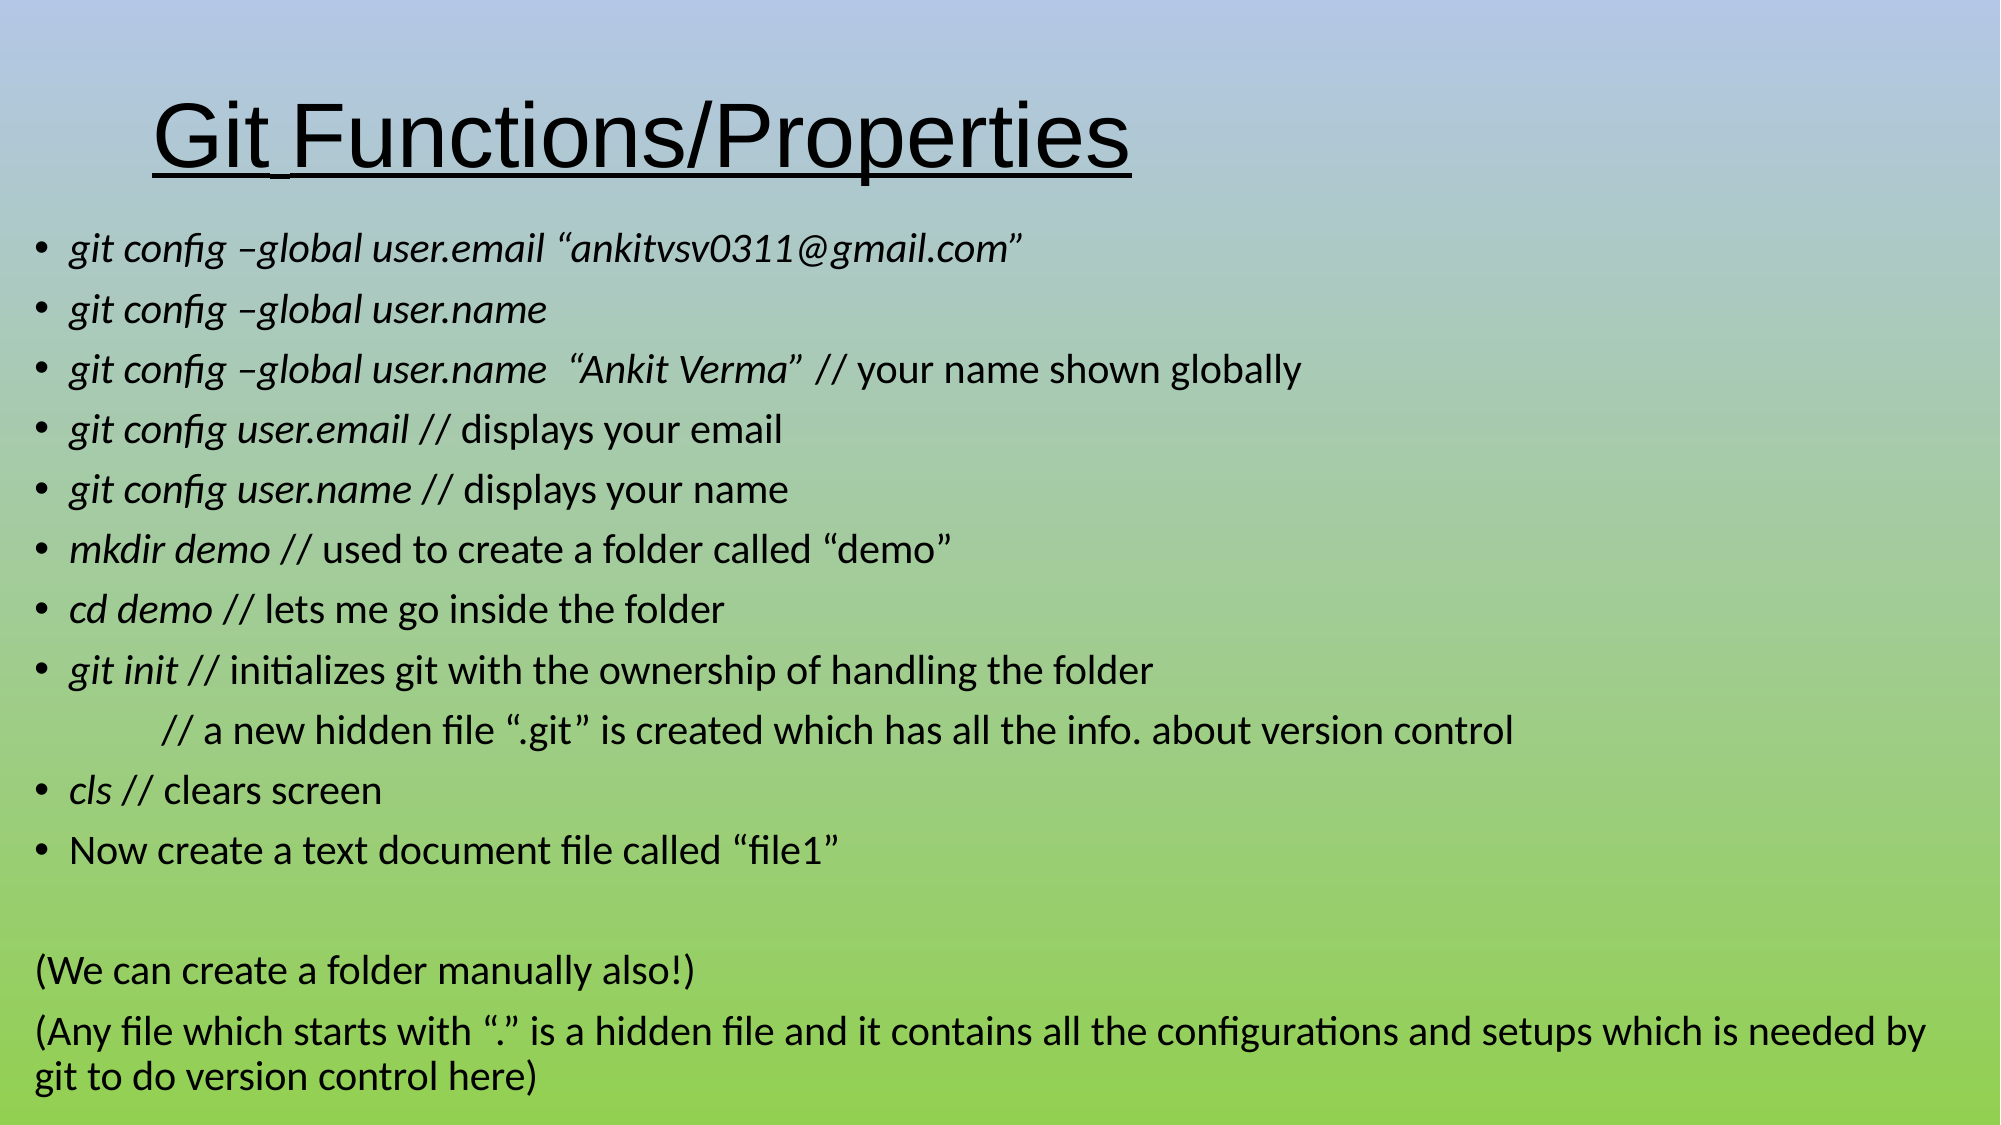

# Git Functions/Properties
git config –global user.email “ankitvsv0311@gmail.com”
git config –global user.name
git config –global user.name  “Ankit Verma” // your name shown globally
git config user.email // displays your email
git config user.name // displays your name
mkdir demo // used to create a folder called “demo”
cd demo // lets me go inside the folder
git init // initializes git with the ownership of handling the folder
	  // a new hidden file “.git” is created which has all the info. about version control
cls // clears screen
Now create a text document file called “file1”

(We can create a folder manually also!)
(Any file which starts with “.” is a hidden file and it contains all the configurations and setups which is needed by git to do version control here)